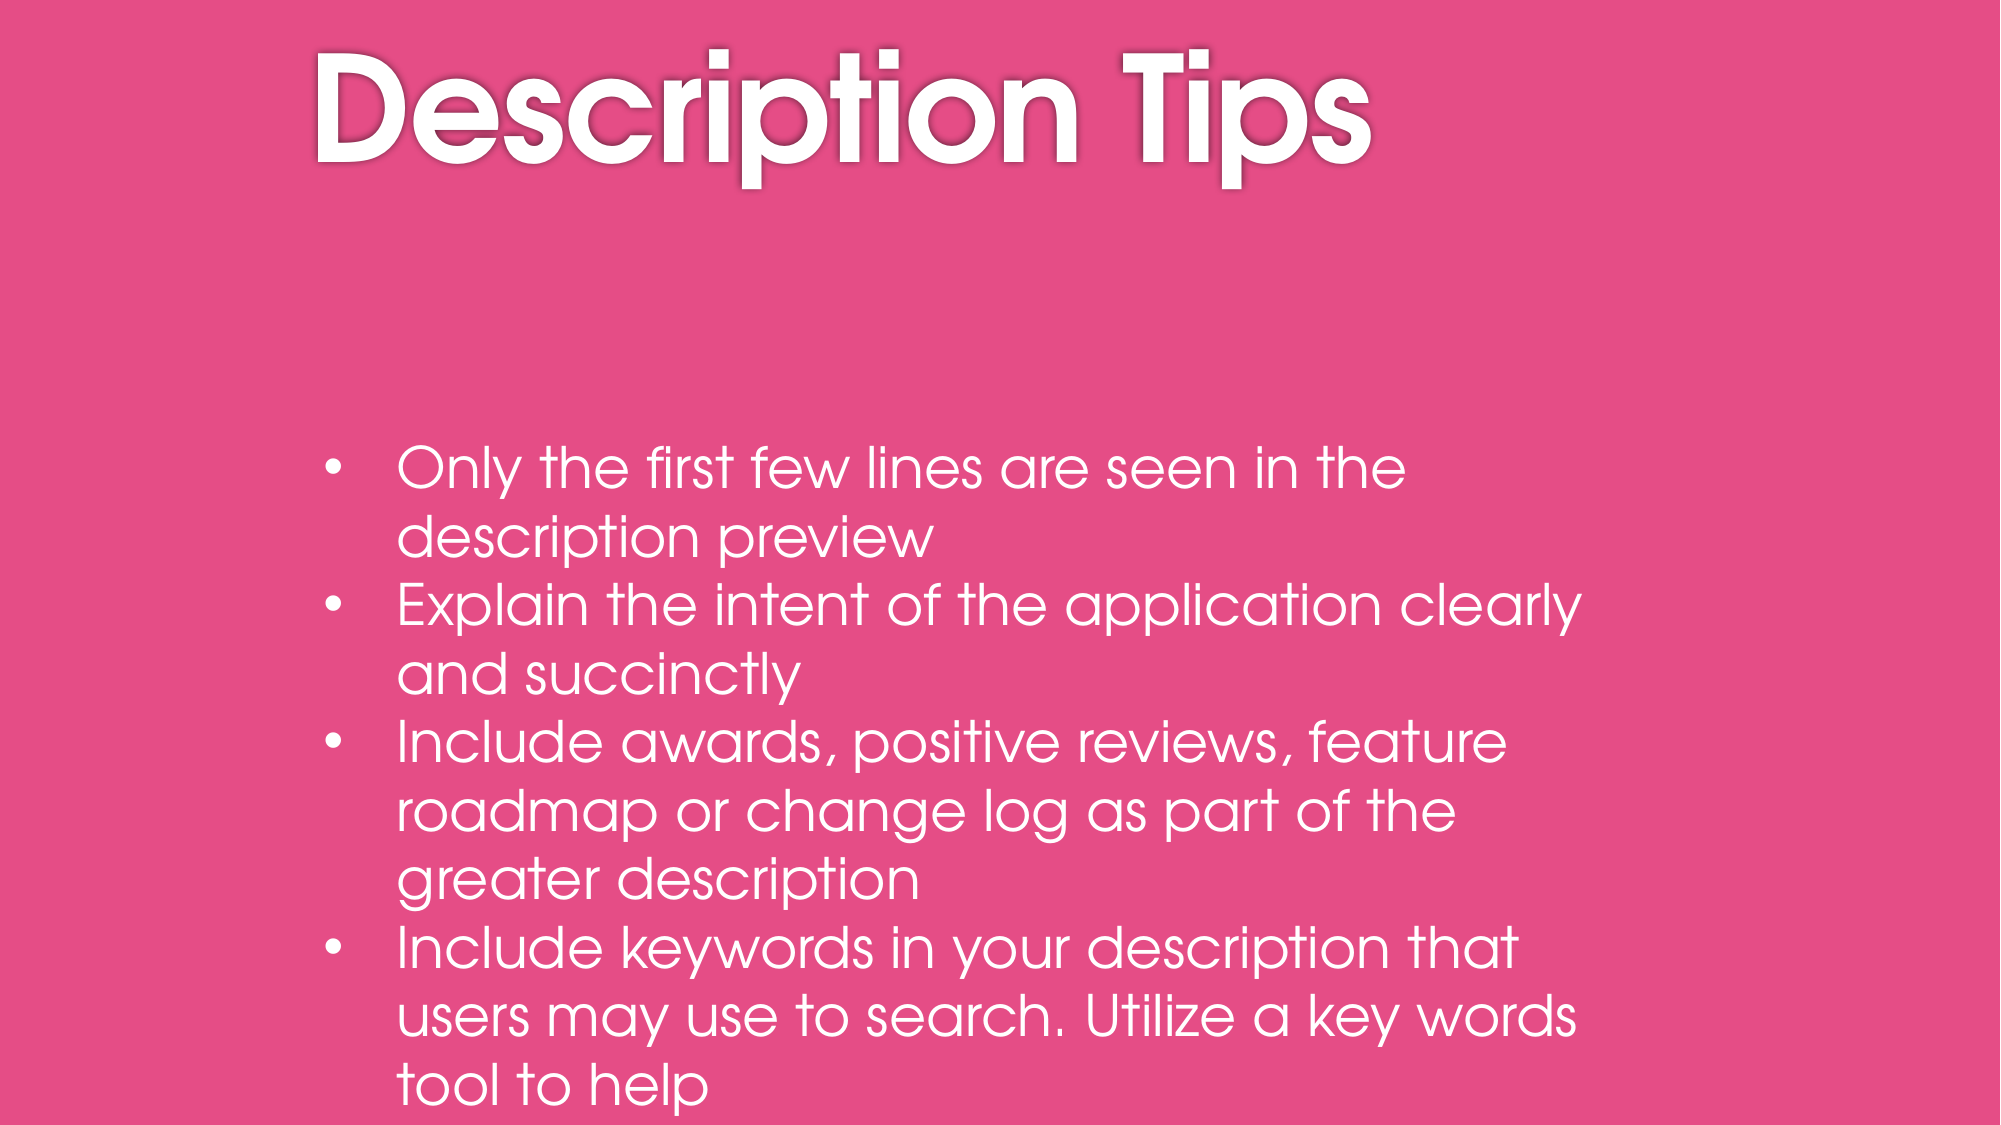

# Description Tips
Only the first few lines are seen in the description preview
Explain the intent of the application clearly and succinctly
Include awards, positive reviews, feature roadmap or change log as part of the greater description
Include keywords in your description that users may use to search. Utilize a key words tool to help